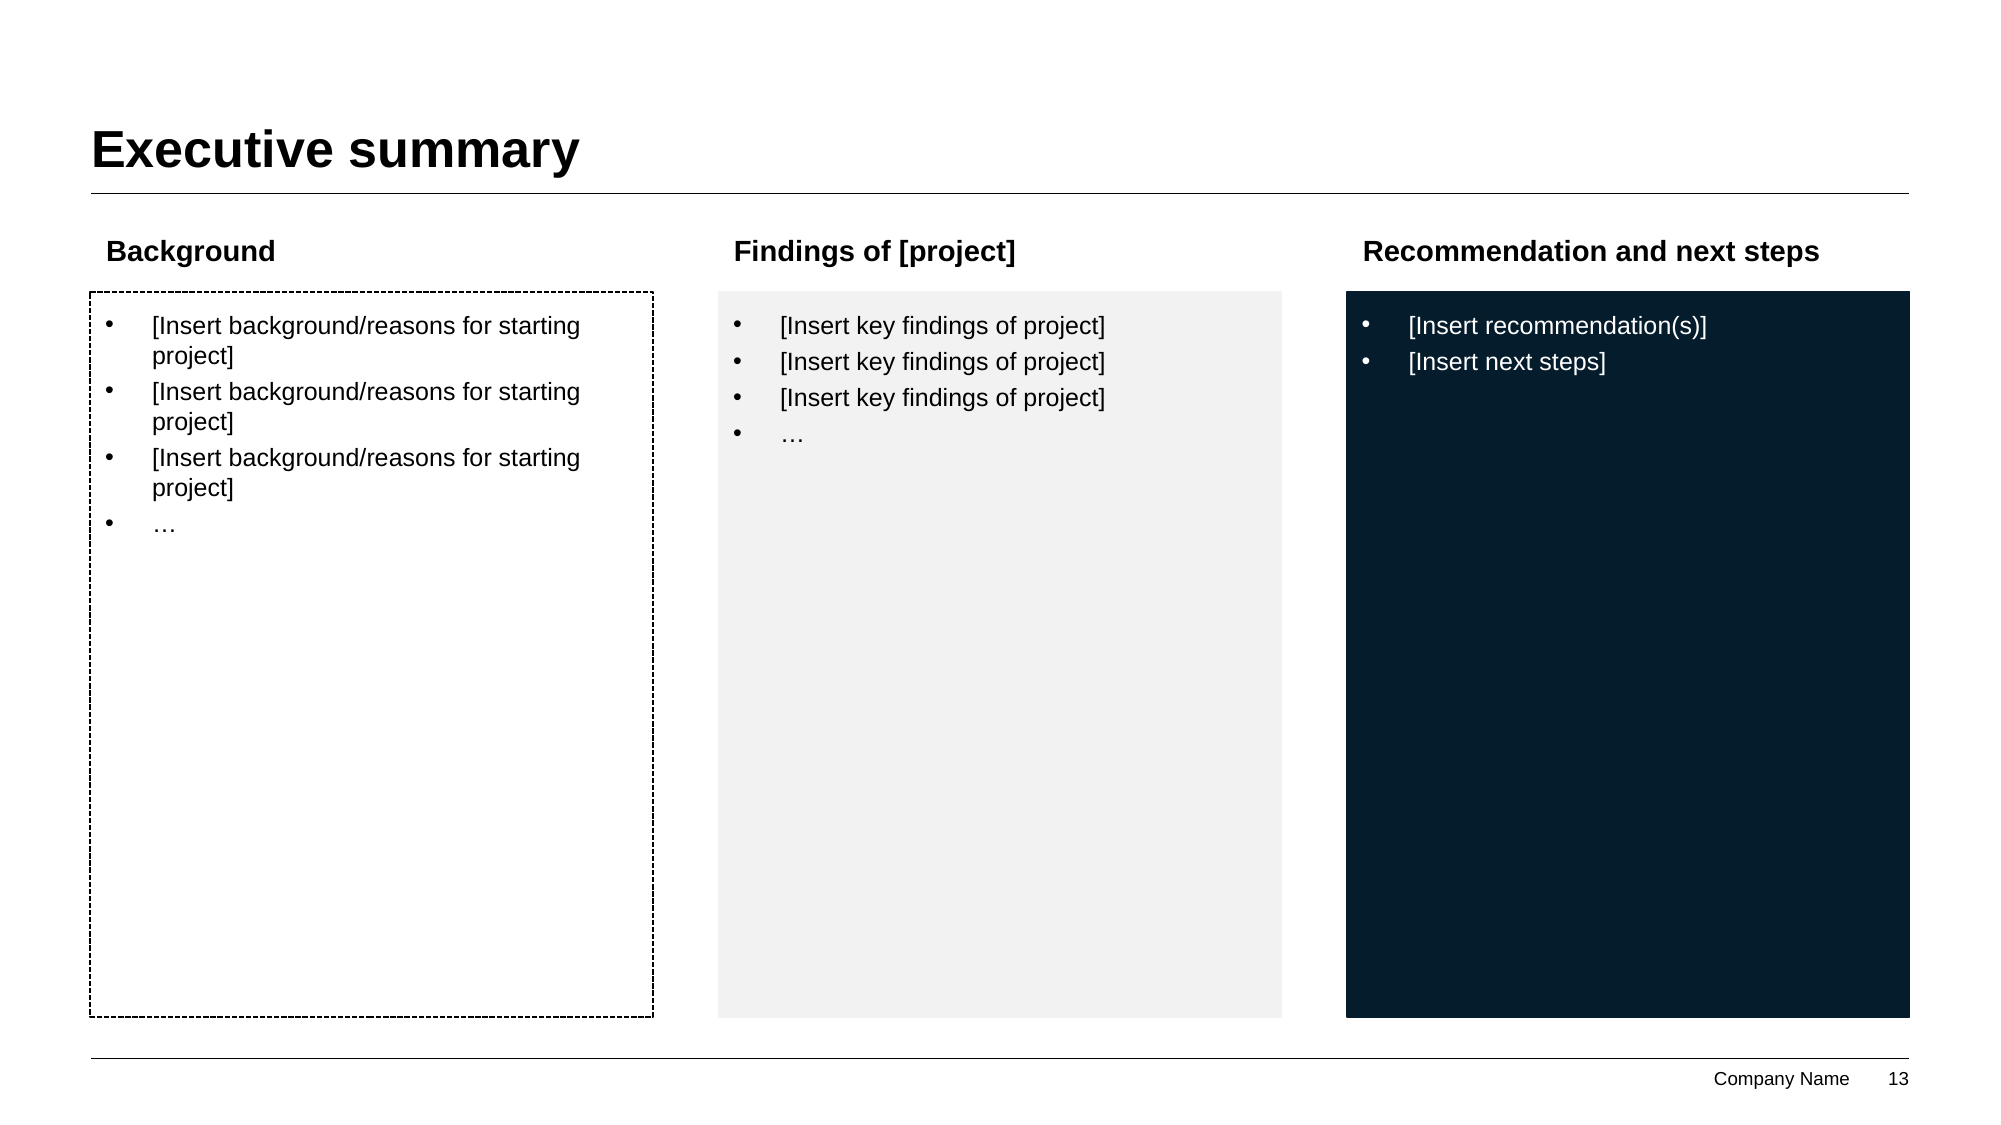

# Executive summary
Background
Findings of [project]
Recommendation and next steps
[Insert background/reasons for starting project]
[Insert background/reasons for starting project]
[Insert background/reasons for starting project]
…
[Insert key findings of project]
[Insert key findings of project]
[Insert key findings of project]
…
[Insert recommendation(s)]
[Insert next steps]